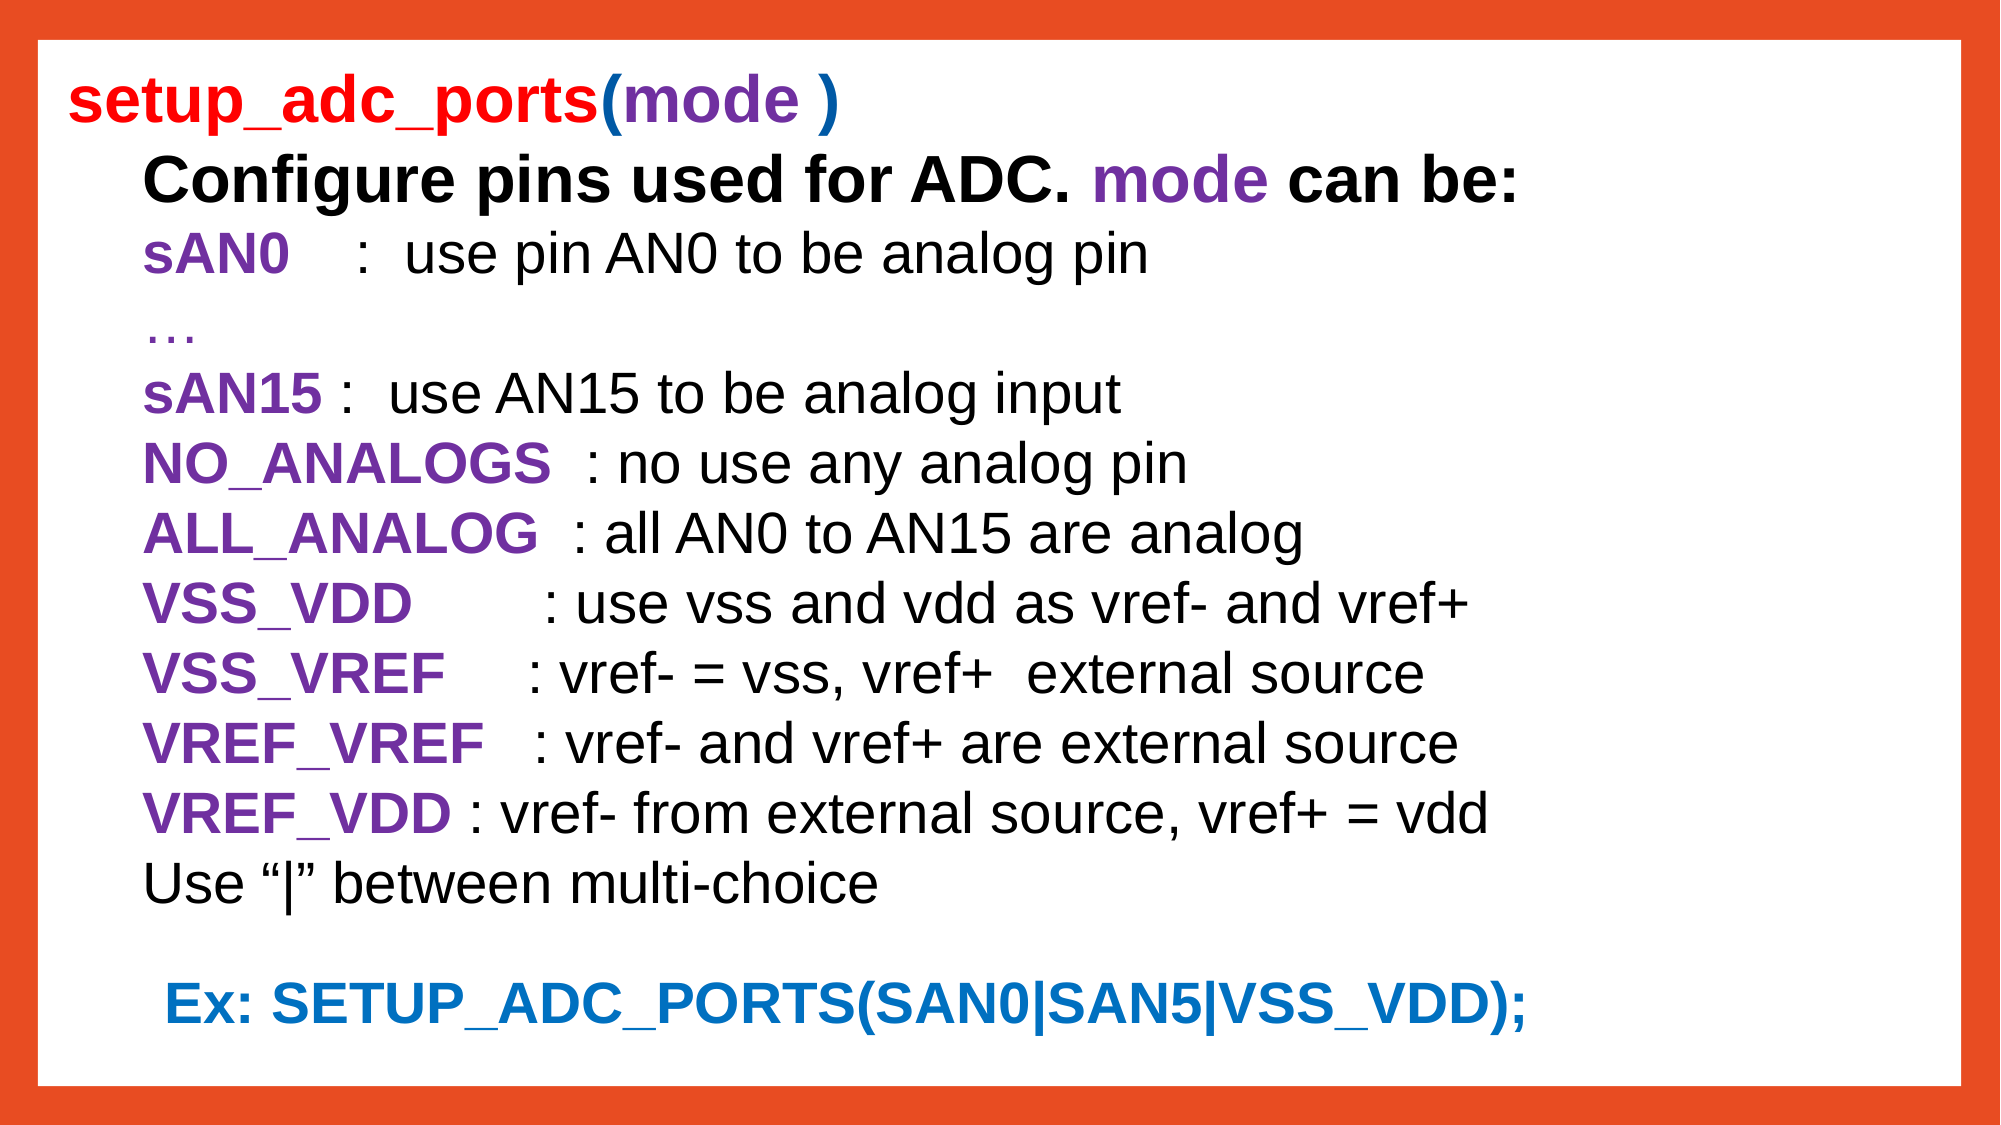

setup_adc_ports(mode )
Configure pins used for ADC. mode can be:
sAN0    :  use pin AN0 to be analog pin
…
sAN15 :  use AN15 to be analog input
NO_ANALOGS  : no use any analog pin
ALL_ANALOG  : all AN0 to AN15 are analog
VSS_VDD        : use vss and vdd as vref- and vref+
VSS_VREF     : vref- = vss, vref+  external source
VREF_VREF   : vref- and vref+ are external source
VREF_VDD : vref- from external source, vref+ = vdd
Use “|” between multi-choice
Ex: SETUP_ADC_PORTS(SAN0|SAN5|VSS_VDD);